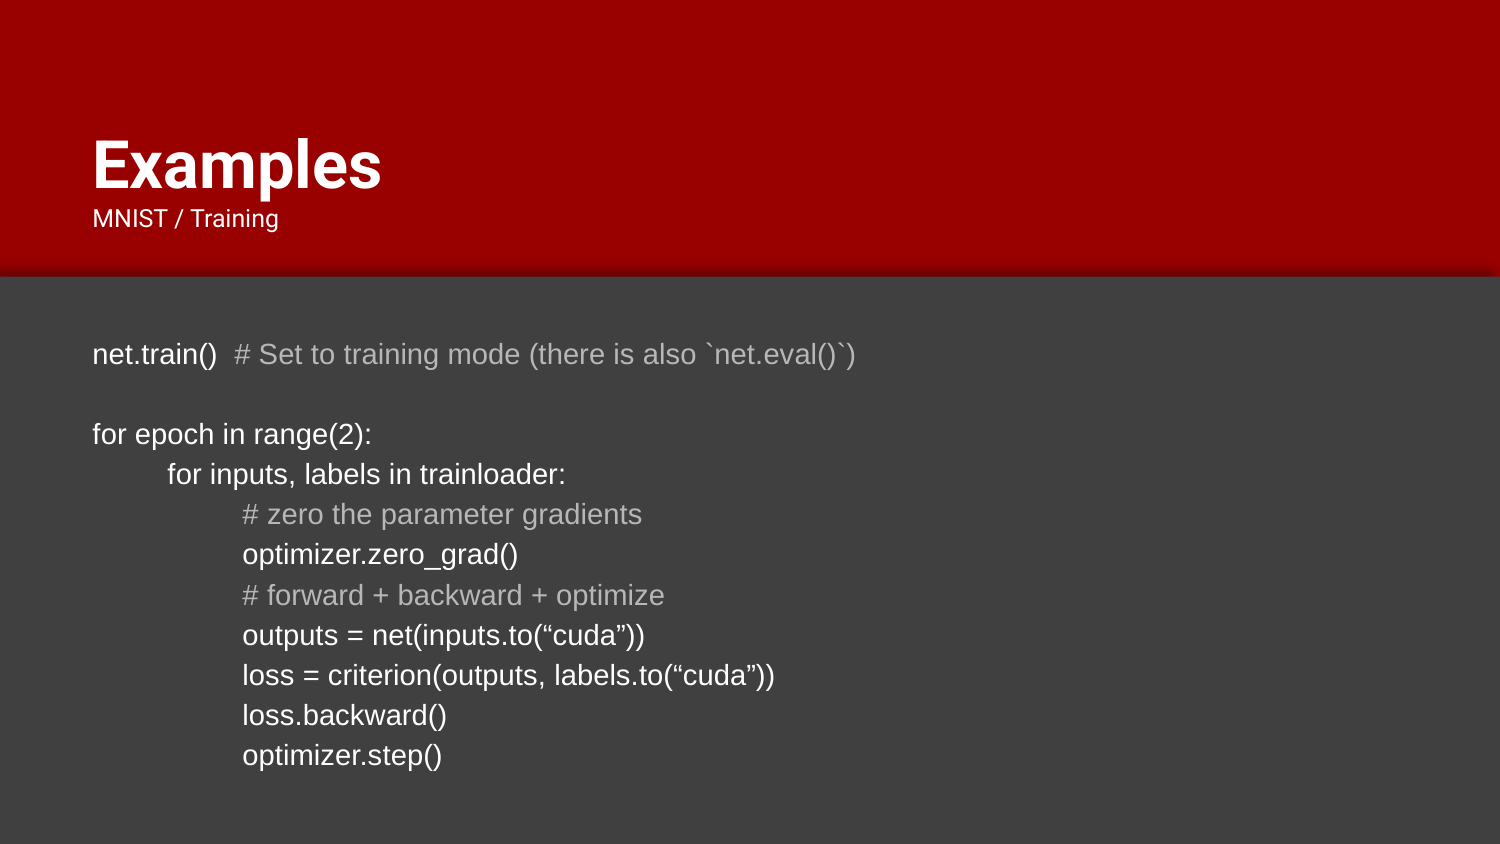

# Examples
MNIST / Training
net.train()  # Set to training mode (there is also `net.eval()`)

for epoch in range(2):
for inputs, labels in trainloader:
# zero the parameter gradients
optimizer.zero_grad()
# forward + backward + optimize
outputs = net(inputs.to(“cuda”))
loss = criterion(outputs, labels.to(“cuda”))
loss.backward()
optimizer.step()